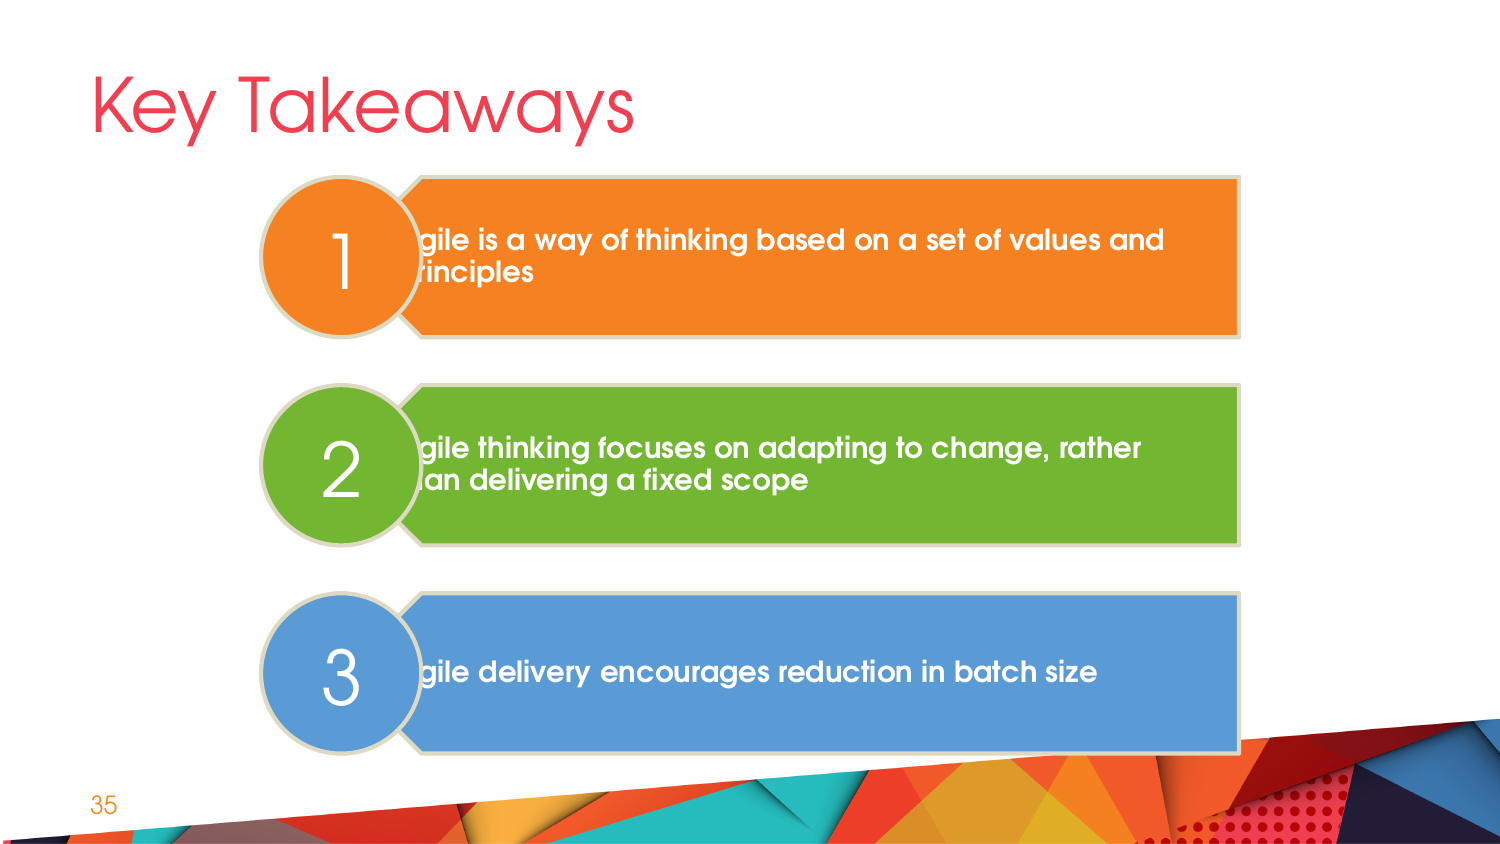

# Key Takeaways
Agile is a way of thinking based on a set of values and principles
Agile thinking focuses on adapting to change, rather than delivering a fixed scope
Agile delivery encourages reduction in batch size
1
2
3
35